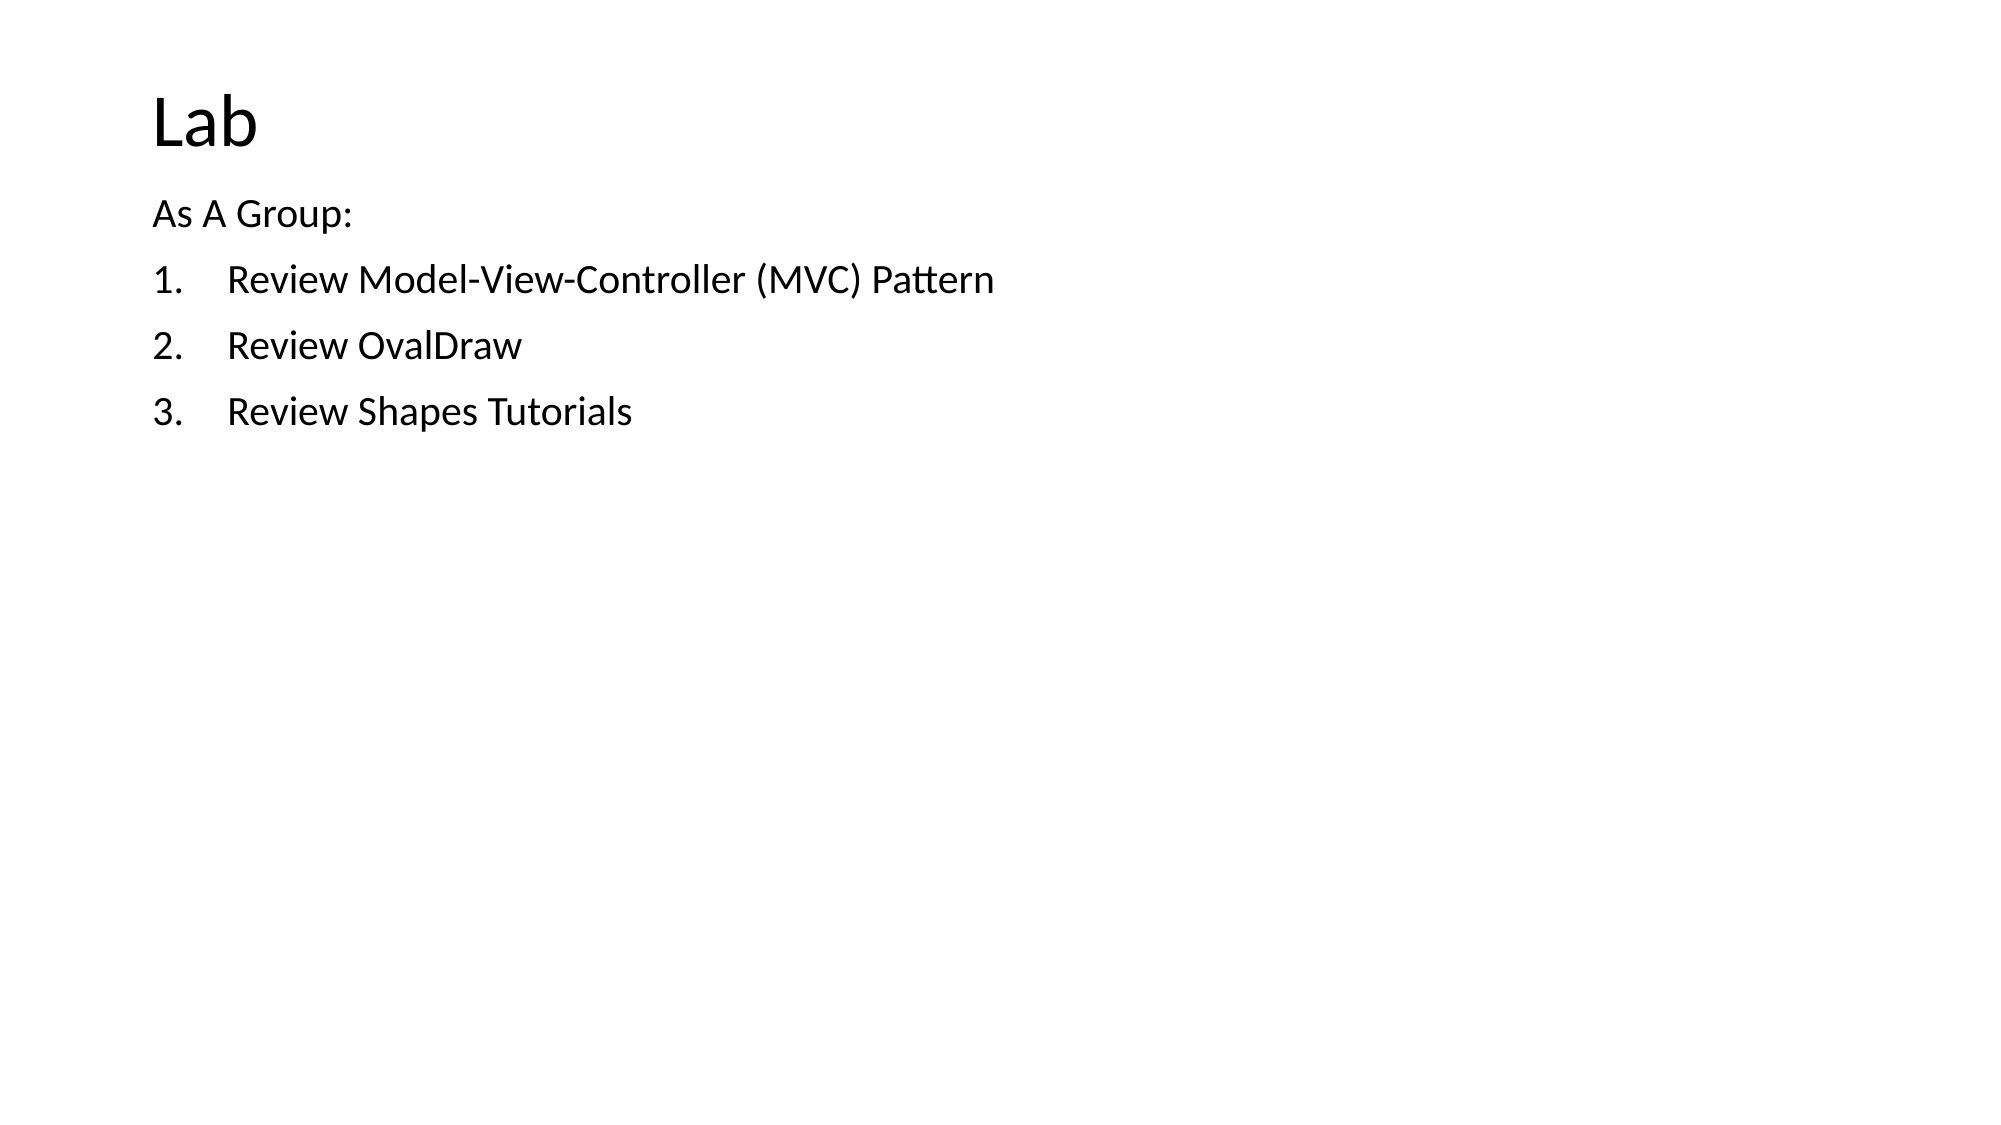

# Lab
As A Group:
Review Model-View-Controller (MVC) Pattern
Review OvalDraw
Review Shapes Tutorials